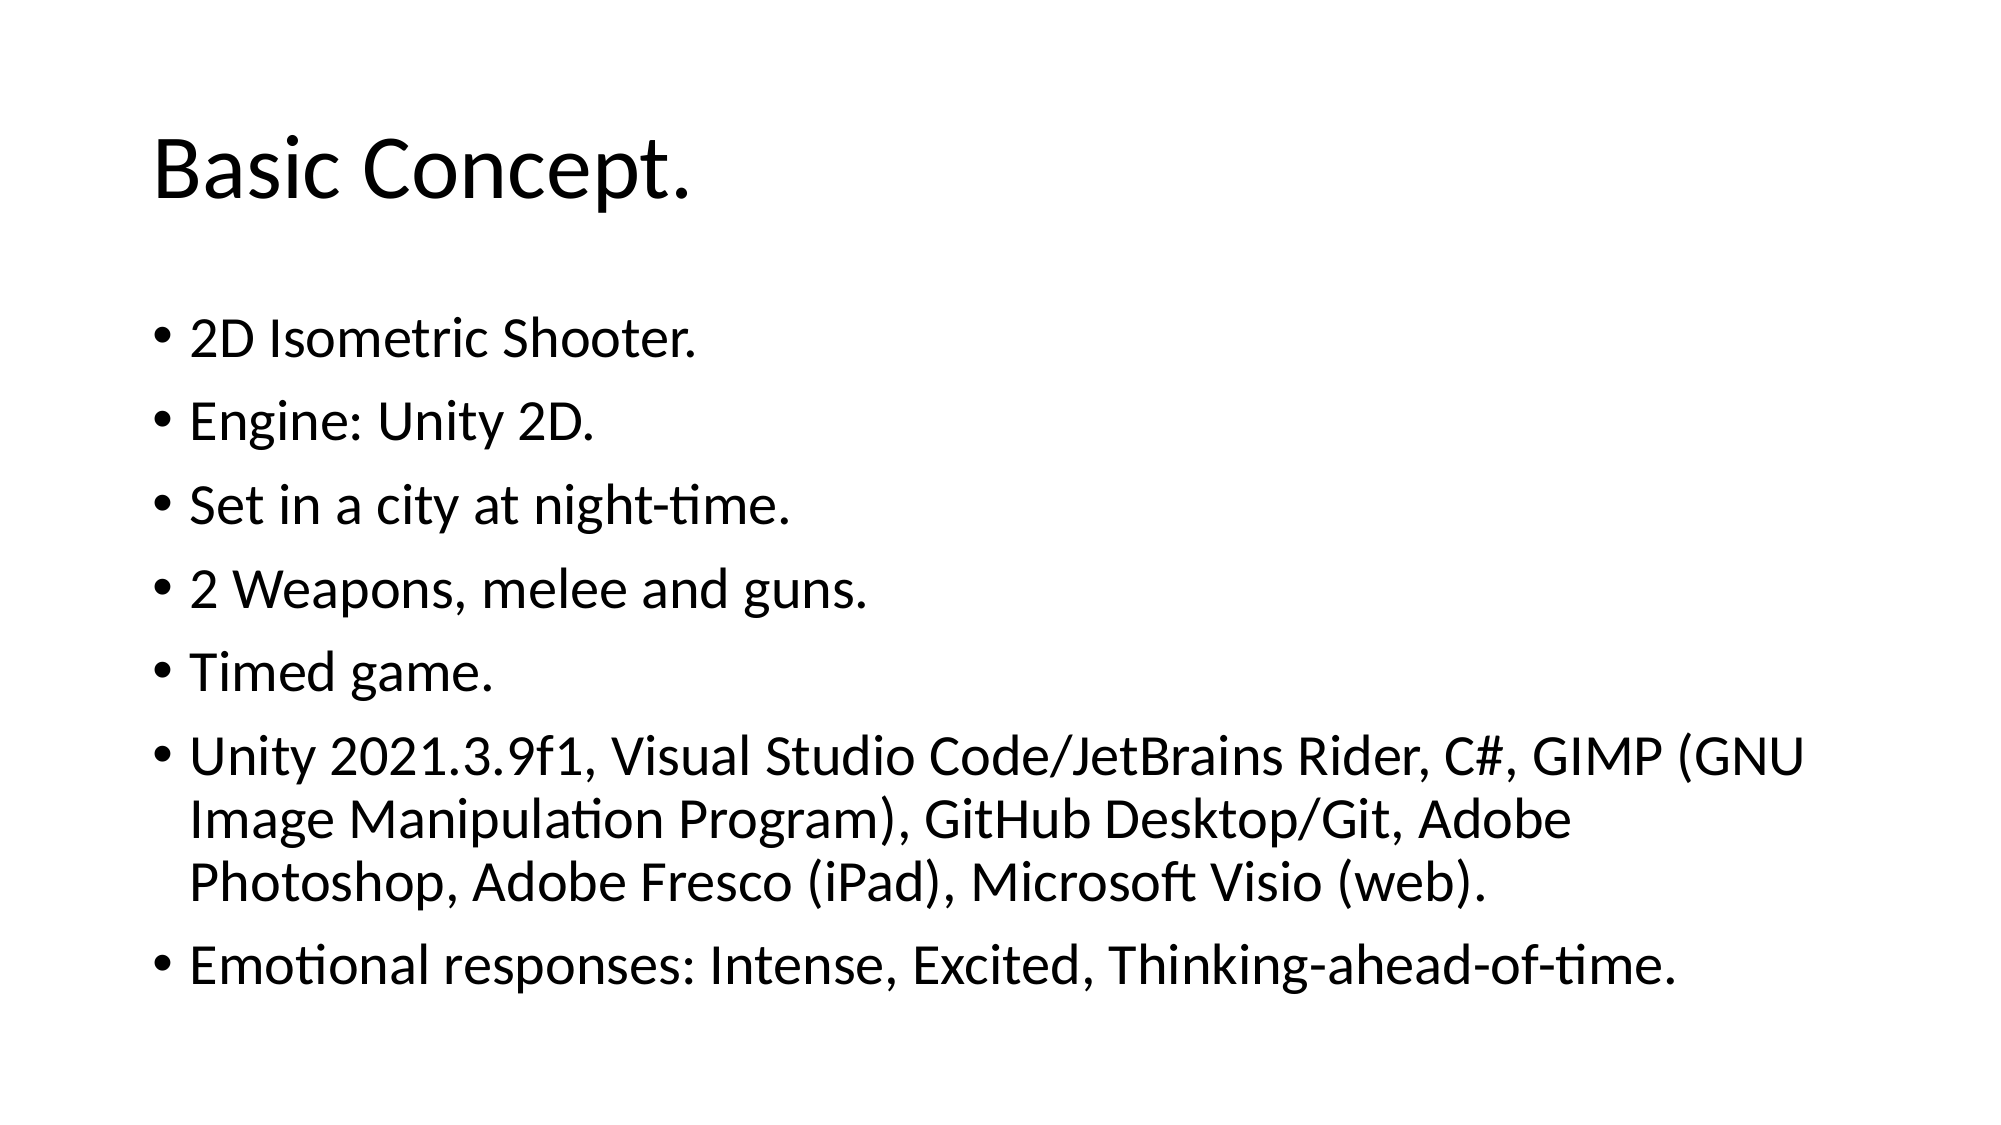

# Basic Concept.
2D Isometric Shooter.
Engine: Unity 2D.
Set in a city at night-time.
2 Weapons, melee and guns.
Timed game.
Unity 2021.3.9f1, Visual Studio Code/JetBrains Rider, C#, GIMP (GNU Image Manipulation Program), GitHub Desktop/Git, Adobe Photoshop, Adobe Fresco (iPad), Microsoft Visio (web).
Emotional responses: Intense, Excited, Thinking-ahead-of-time.